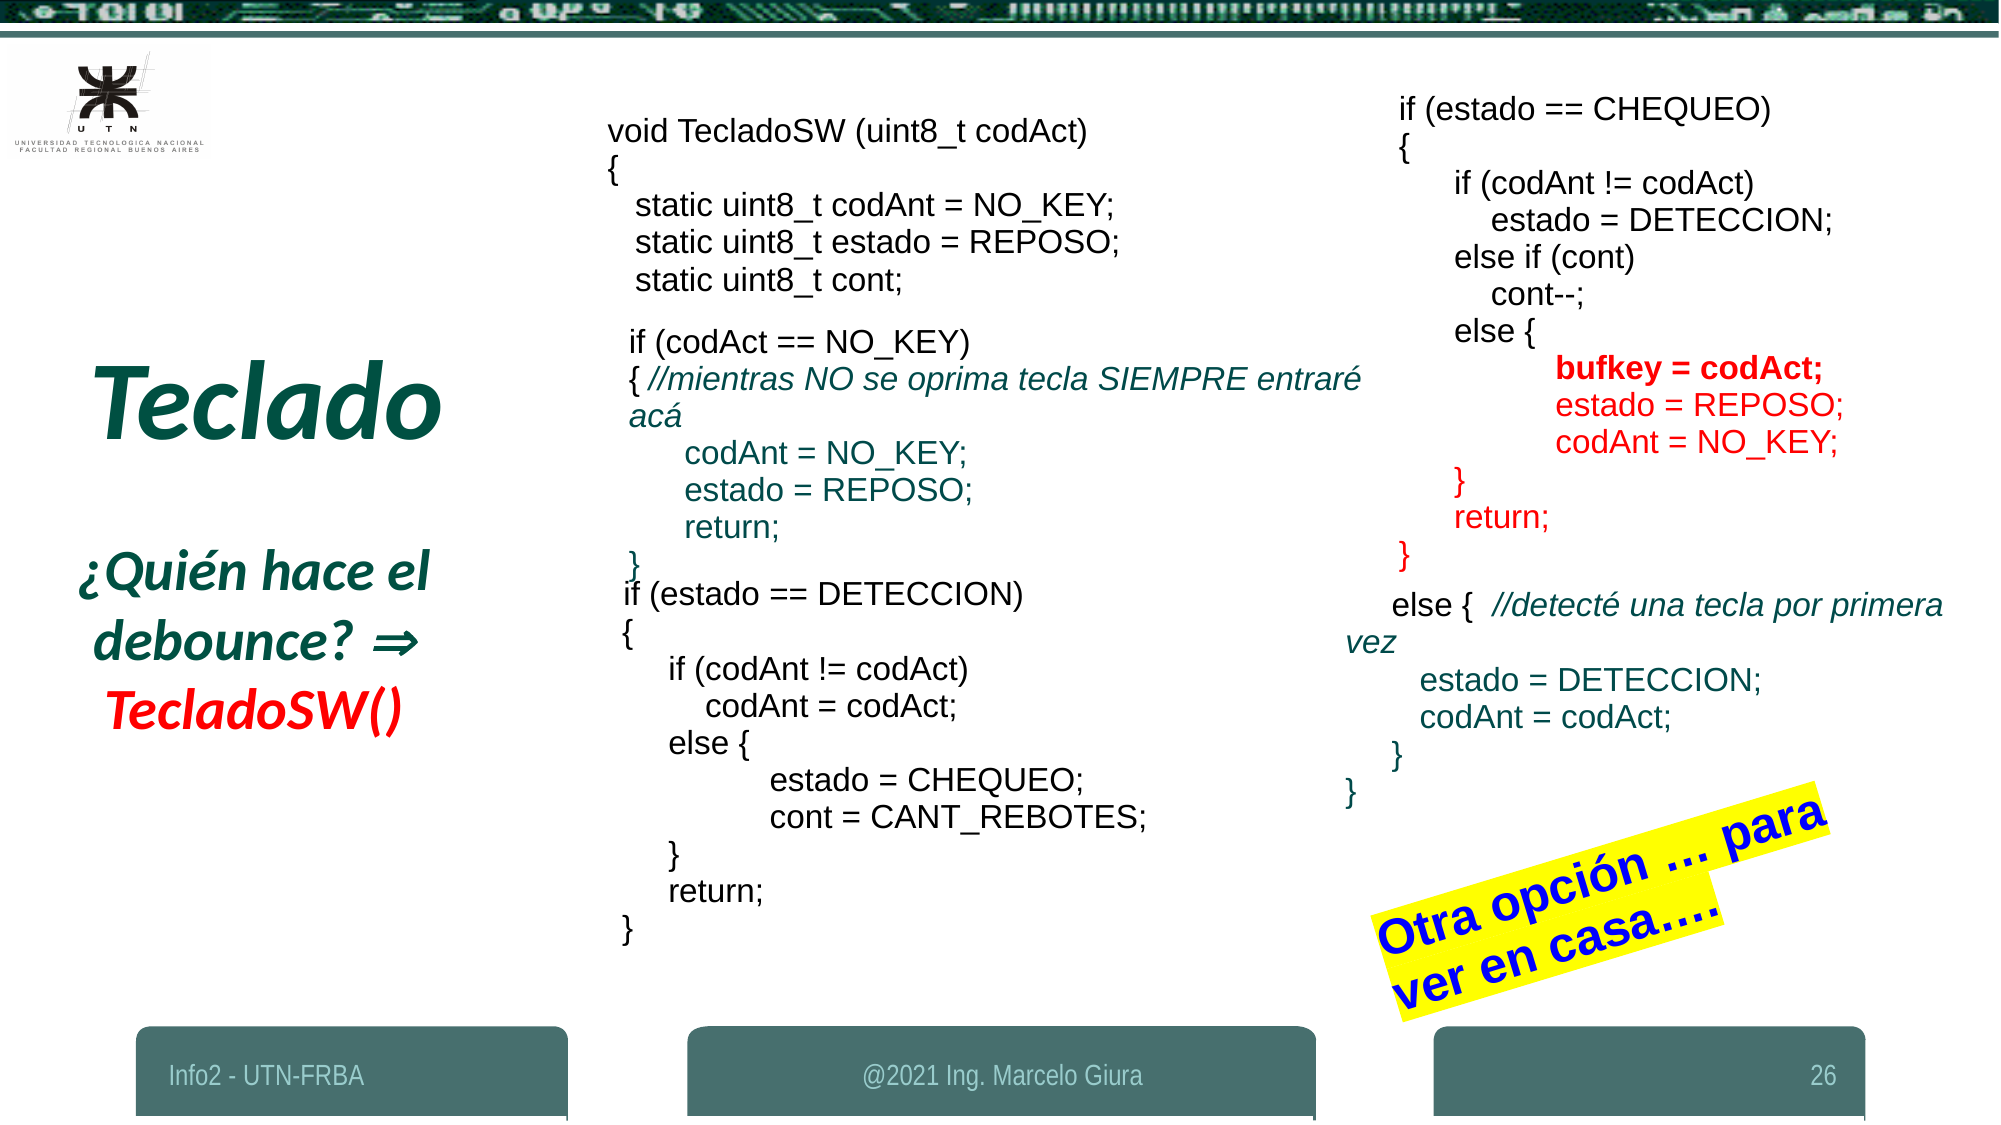

if (estado == CHEQUEO)
{
      if (codAnt != codAct)
    	  estado = DETECCION;
      else if (cont)
    	  cont--;
      else {
		 bufkey = codAct;
		 estado = REPOSO;
		 codAnt = NO_KEY;
      }
      return;
}
void TecladoSW (uint8_t codAct)
{
   static uint8_t codAnt = NO_KEY;
   static uint8_t estado = REPOSO;
   static uint8_t cont;
if (codAct == NO_KEY)
{ //mientras NO se oprima tecla SIEMPRE entraré acá
      codAnt = NO_KEY;
      estado = REPOSO;
      return;
}
 Teclado

¿Quién hace el debounce? ⇒ TecladoSW()
 if (estado == DETECCION)
 {
      if (codAnt != codAct)
    	  codAnt = codAct;
      else {
		 estado = CHEQUEO;
		 cont = CANT_REBOTES;
      }
      return;
 }
     else {	//detecté una tecla por primera vez
        estado = DETECCION;
        codAnt = codAct;
     }
}
Otra opción … para ver en casa….
Info2 - UTN-FRBA
@2021 Ing. Marcelo Giura
26